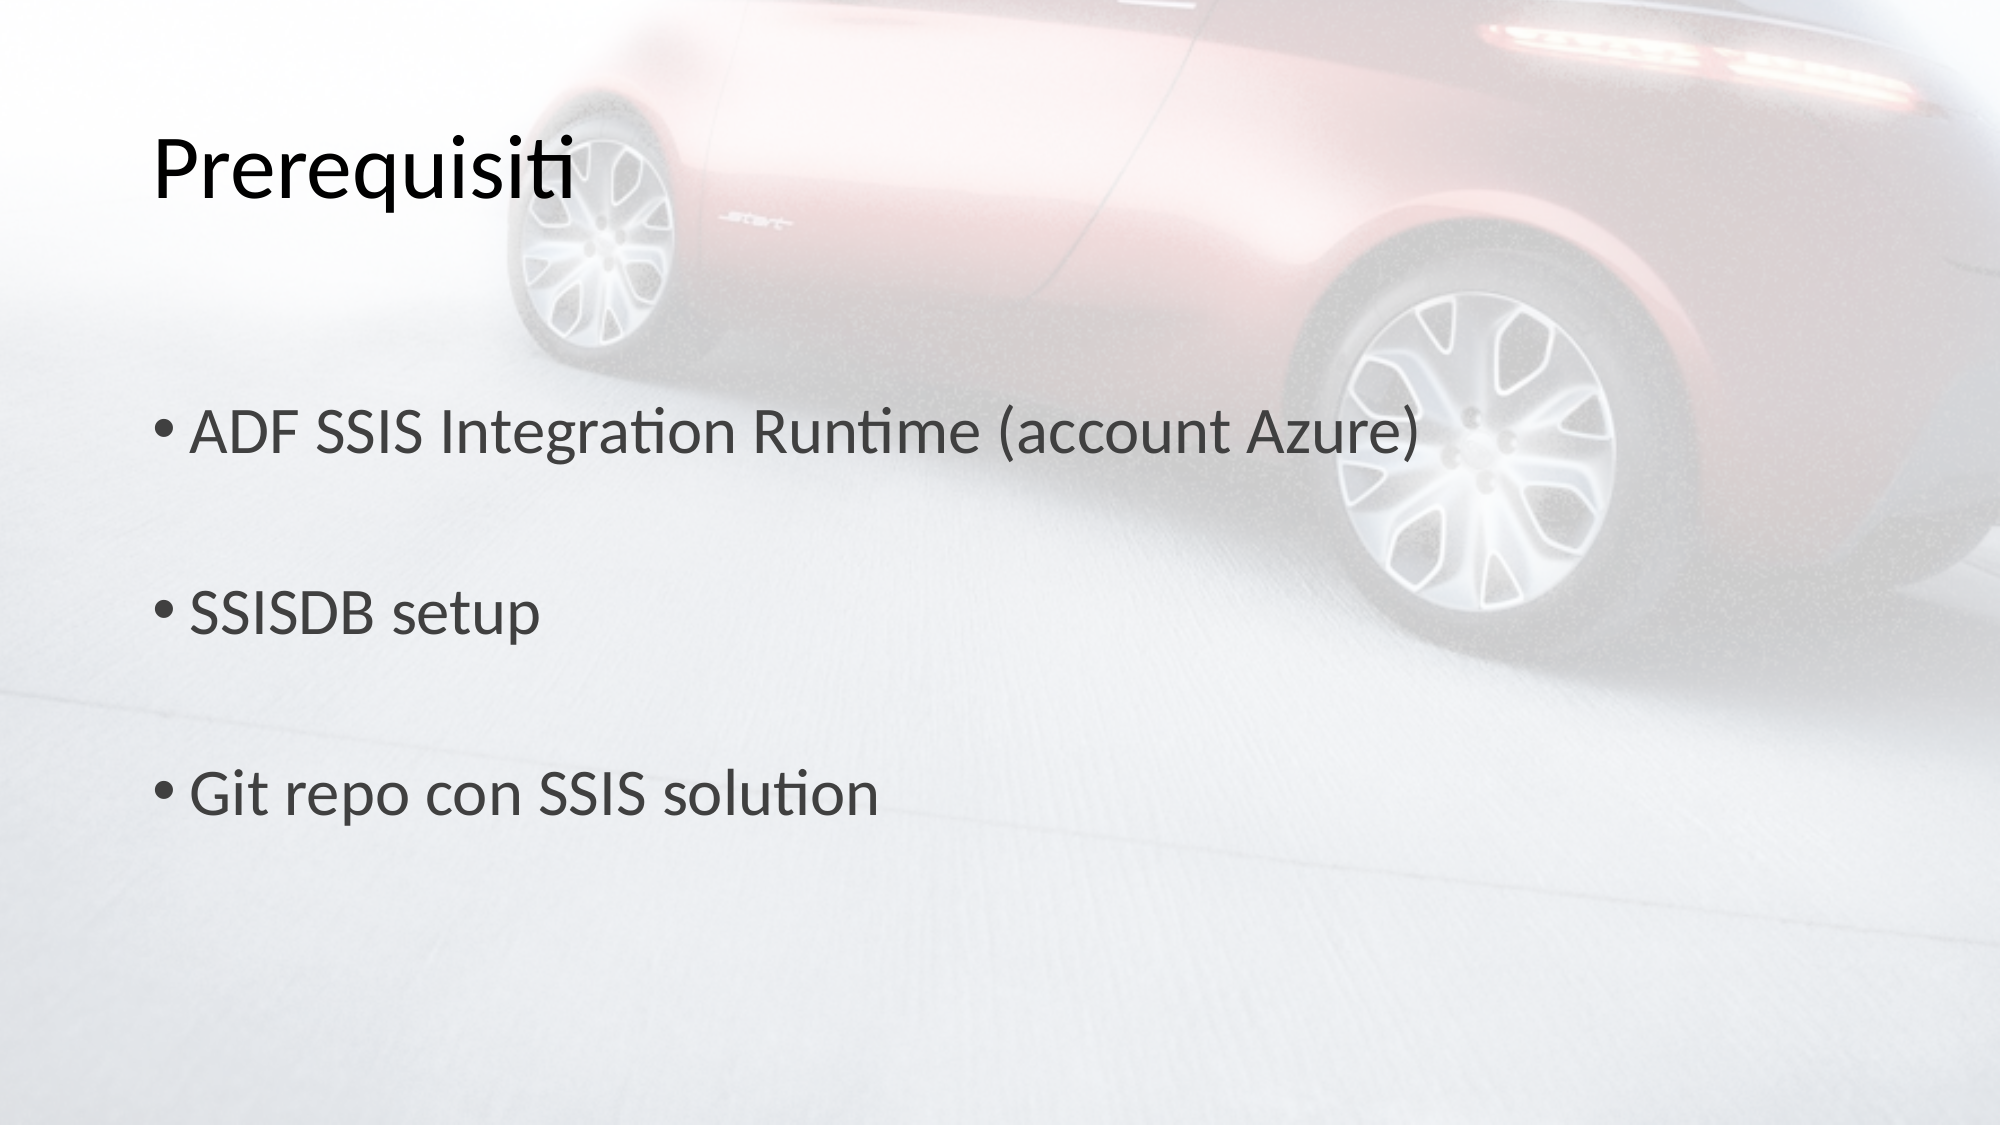

# Prerequisiti
ADF SSIS Integration Runtime (account Azure)
SSISDB setup
Git repo con SSIS solution